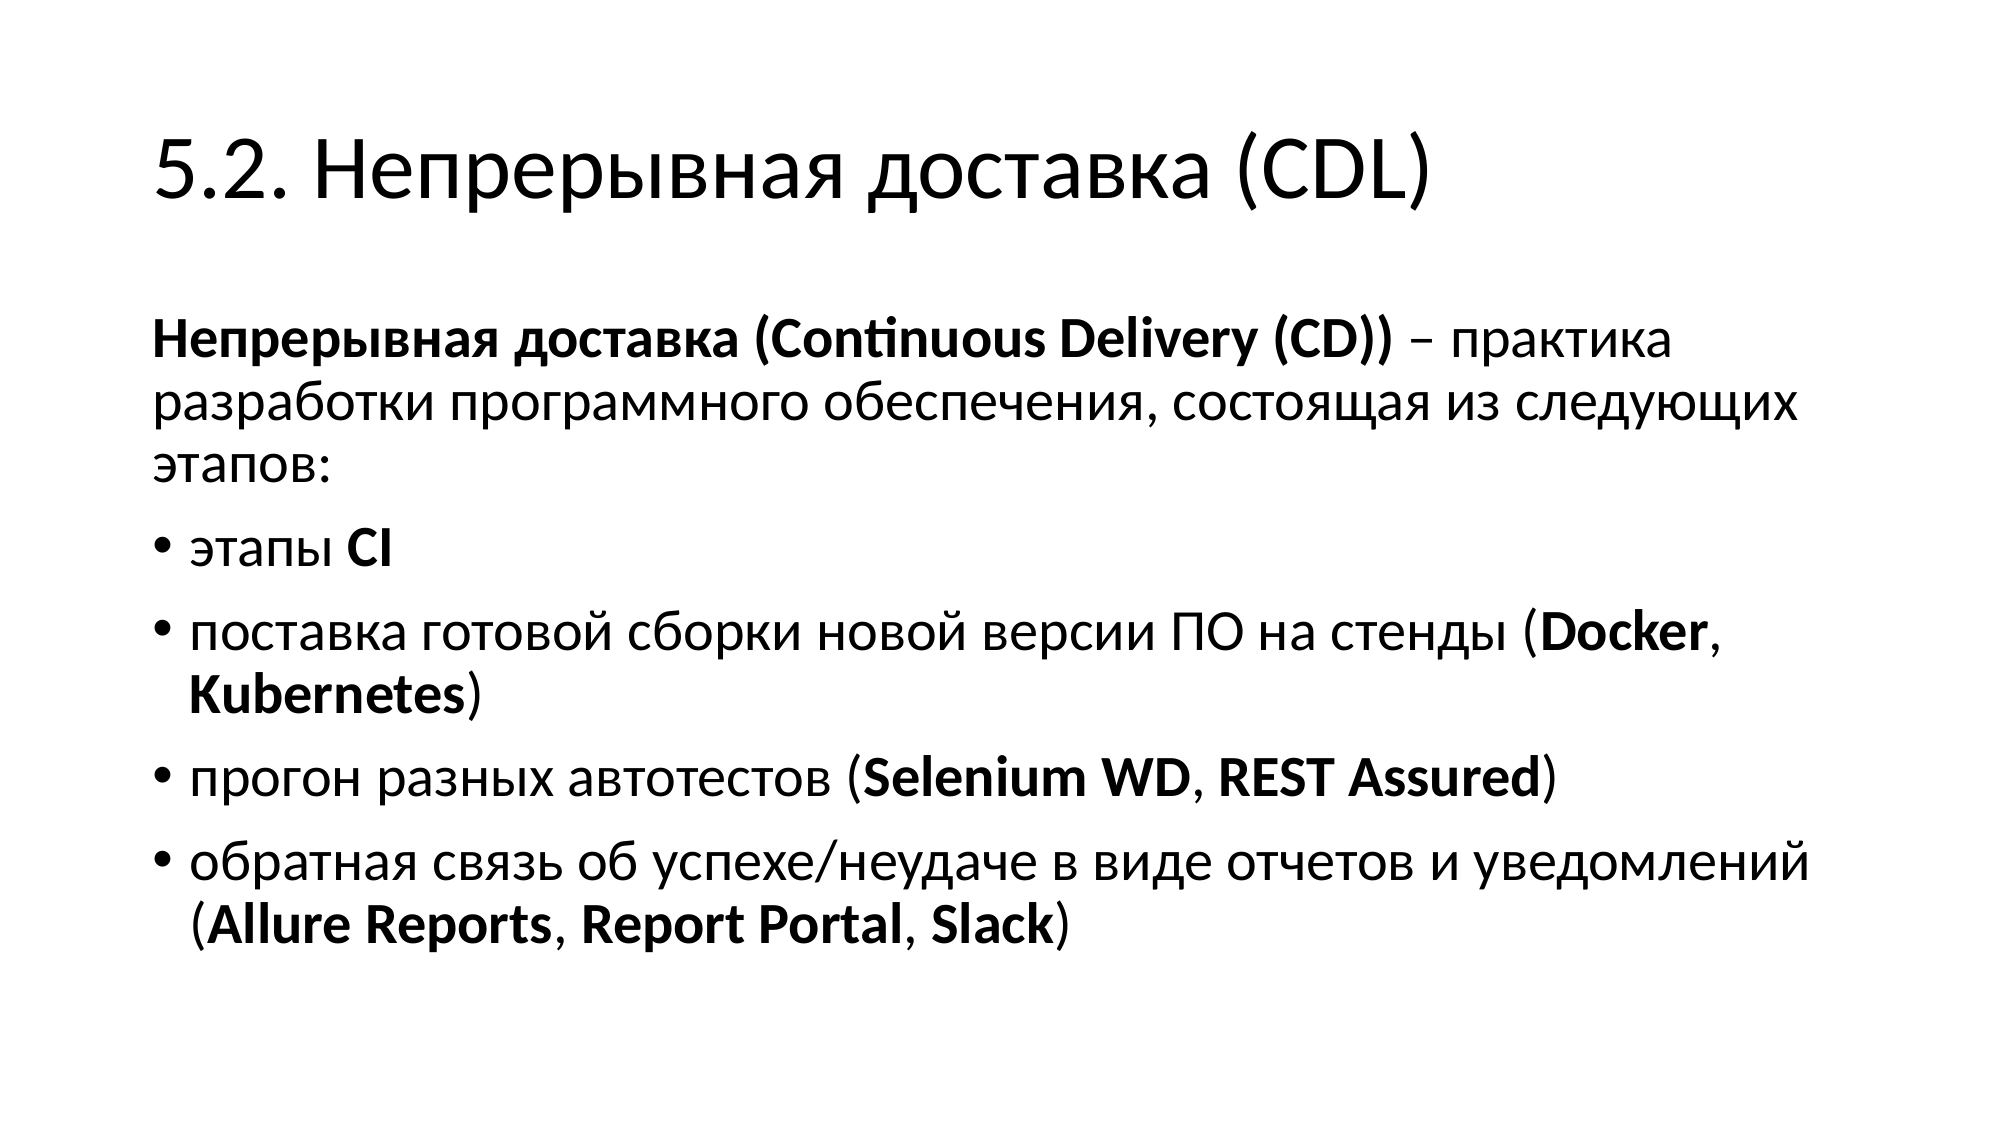

# 5.2. Непрерывная доставка (CDL)
Непрерывная доставка (Continuous Delivery (CD)) – практика разработки программного обеспечения, состоящая из следующих этапов:
этапы CI
поставка готовой сборки новой версии ПО на стенды (Docker, Kubernetes)
прогон разных автотестов (Selenium WD, REST Assured)
обратная связь об успехе/неудаче в виде отчетов и уведомлений (Allure Reports, Report Portal, Slack)